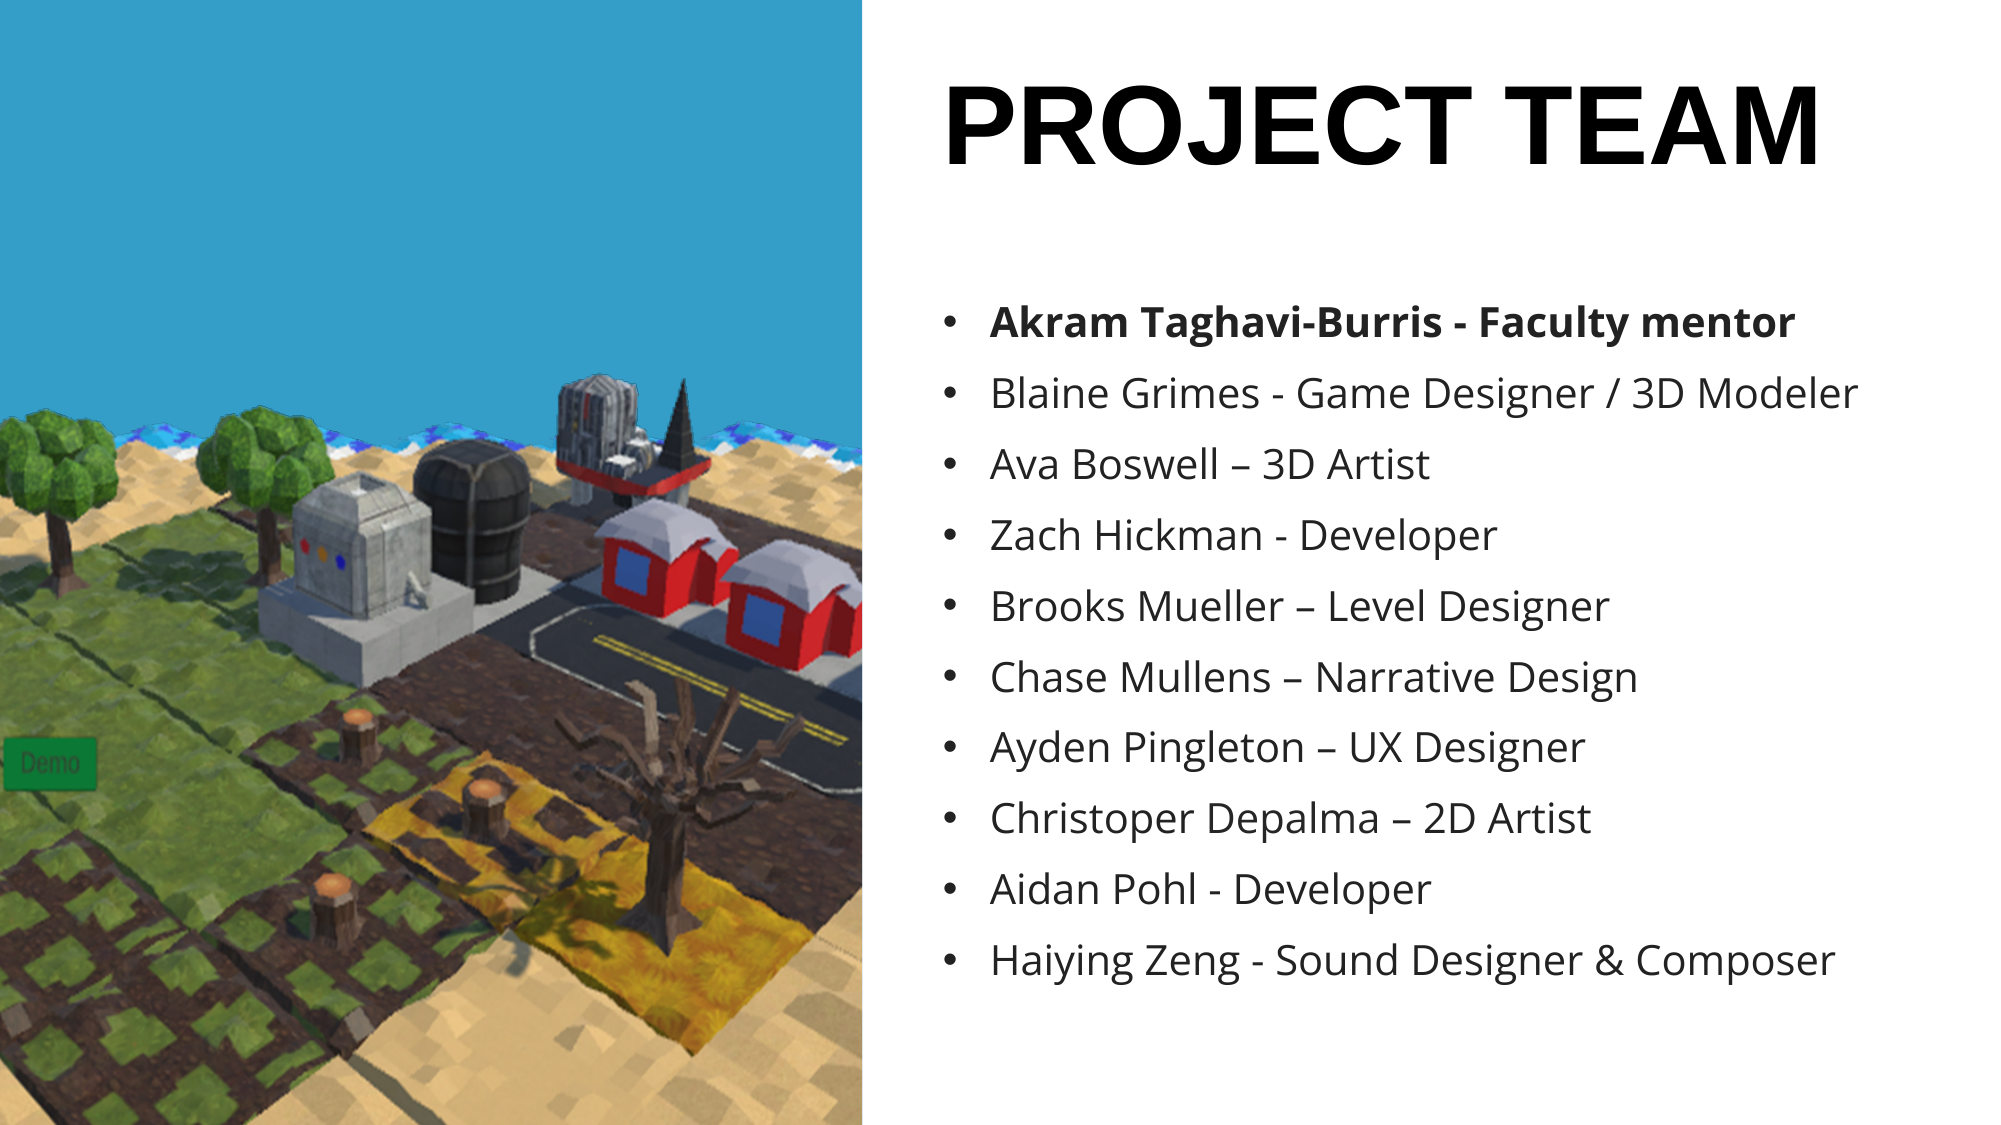

Project Team
Akram Taghavi-Burris - Faculty mentor
Blaine Grimes - Game Designer / 3D Modeler
Ava Boswell – 3D Artist
Zach Hickman - Developer
Brooks Mueller – Level Designer
Chase Mullens – Narrative Design
Ayden Pingleton – UX Designer
Christoper Depalma – 2D Artist
Aidan Pohl - Developer
Haiying Zeng - Sound Designer & Composer